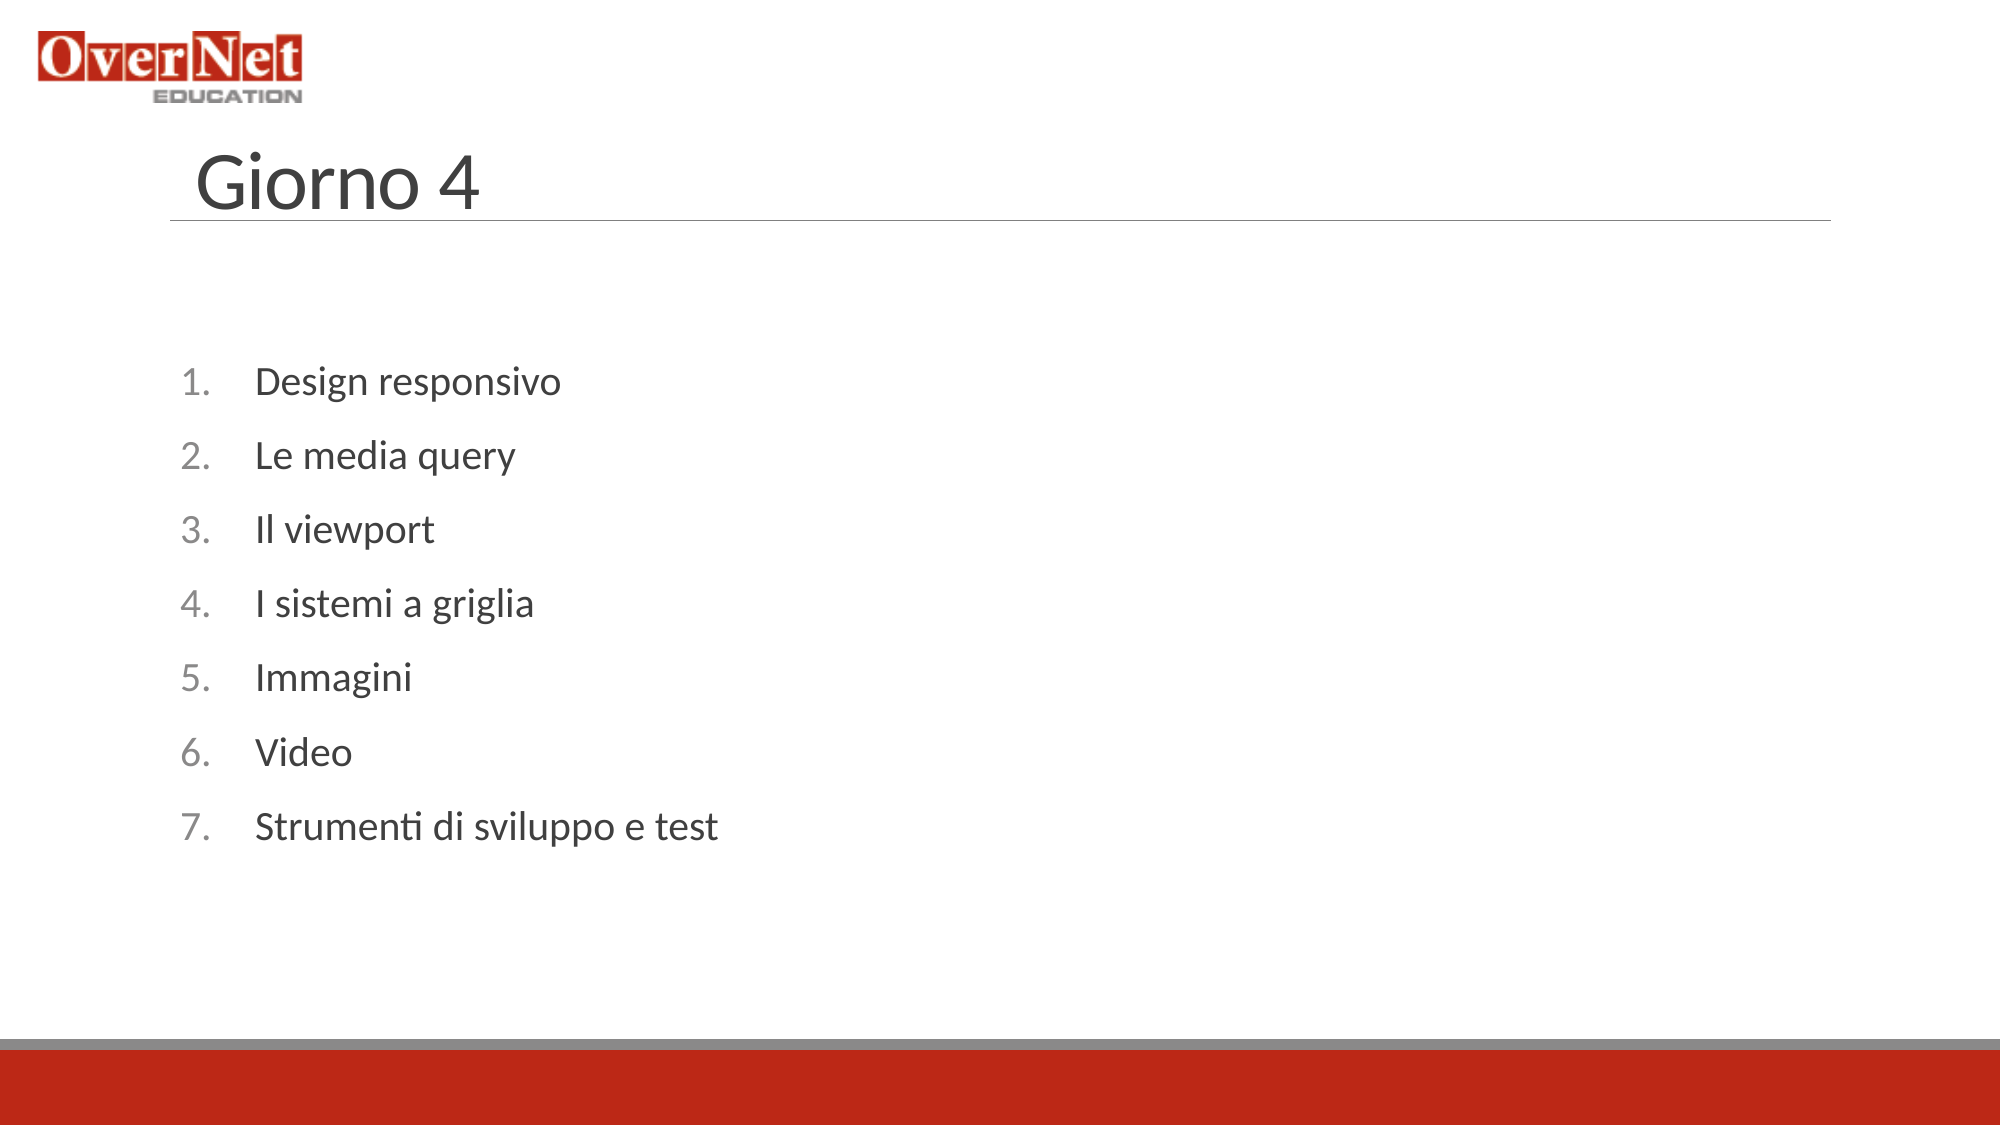

# Giorno 4
Design responsivo
Le media query
Il viewport
I sistemi a griglia
Immagini
Video
Strumenti di sviluppo e test